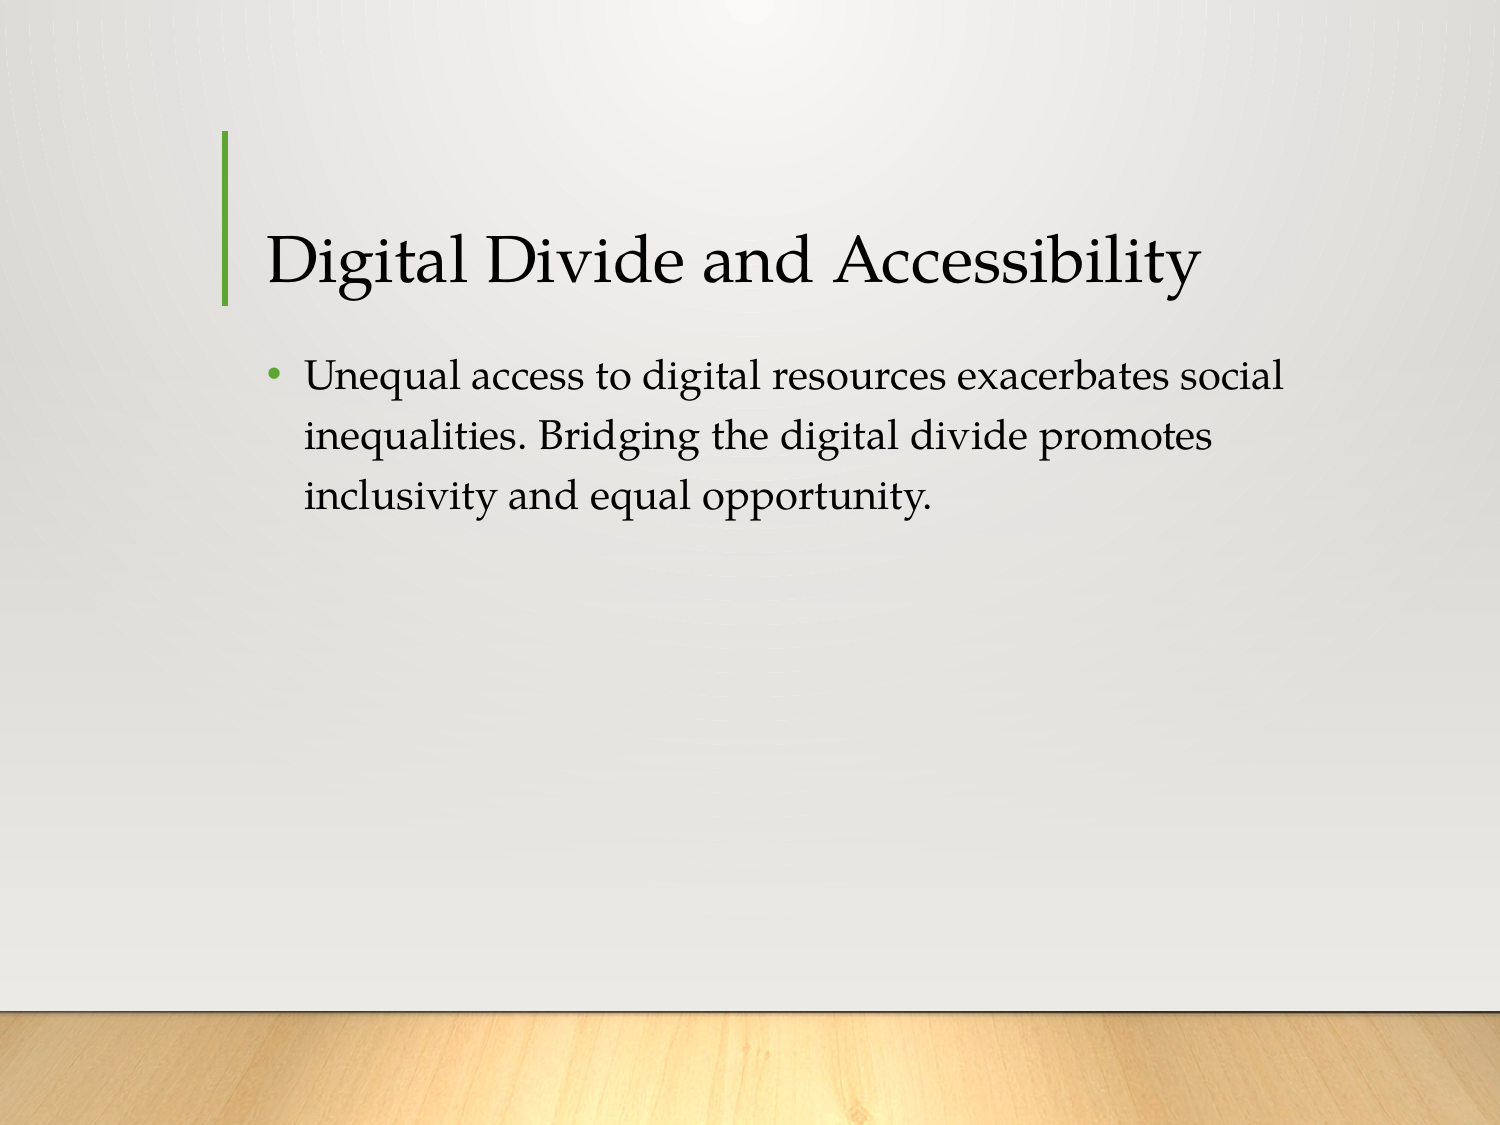

# Digital Divide and Accessibility
Unequal access to digital resources exacerbates social inequalities. Bridging the digital divide promotes inclusivity and equal opportunity.